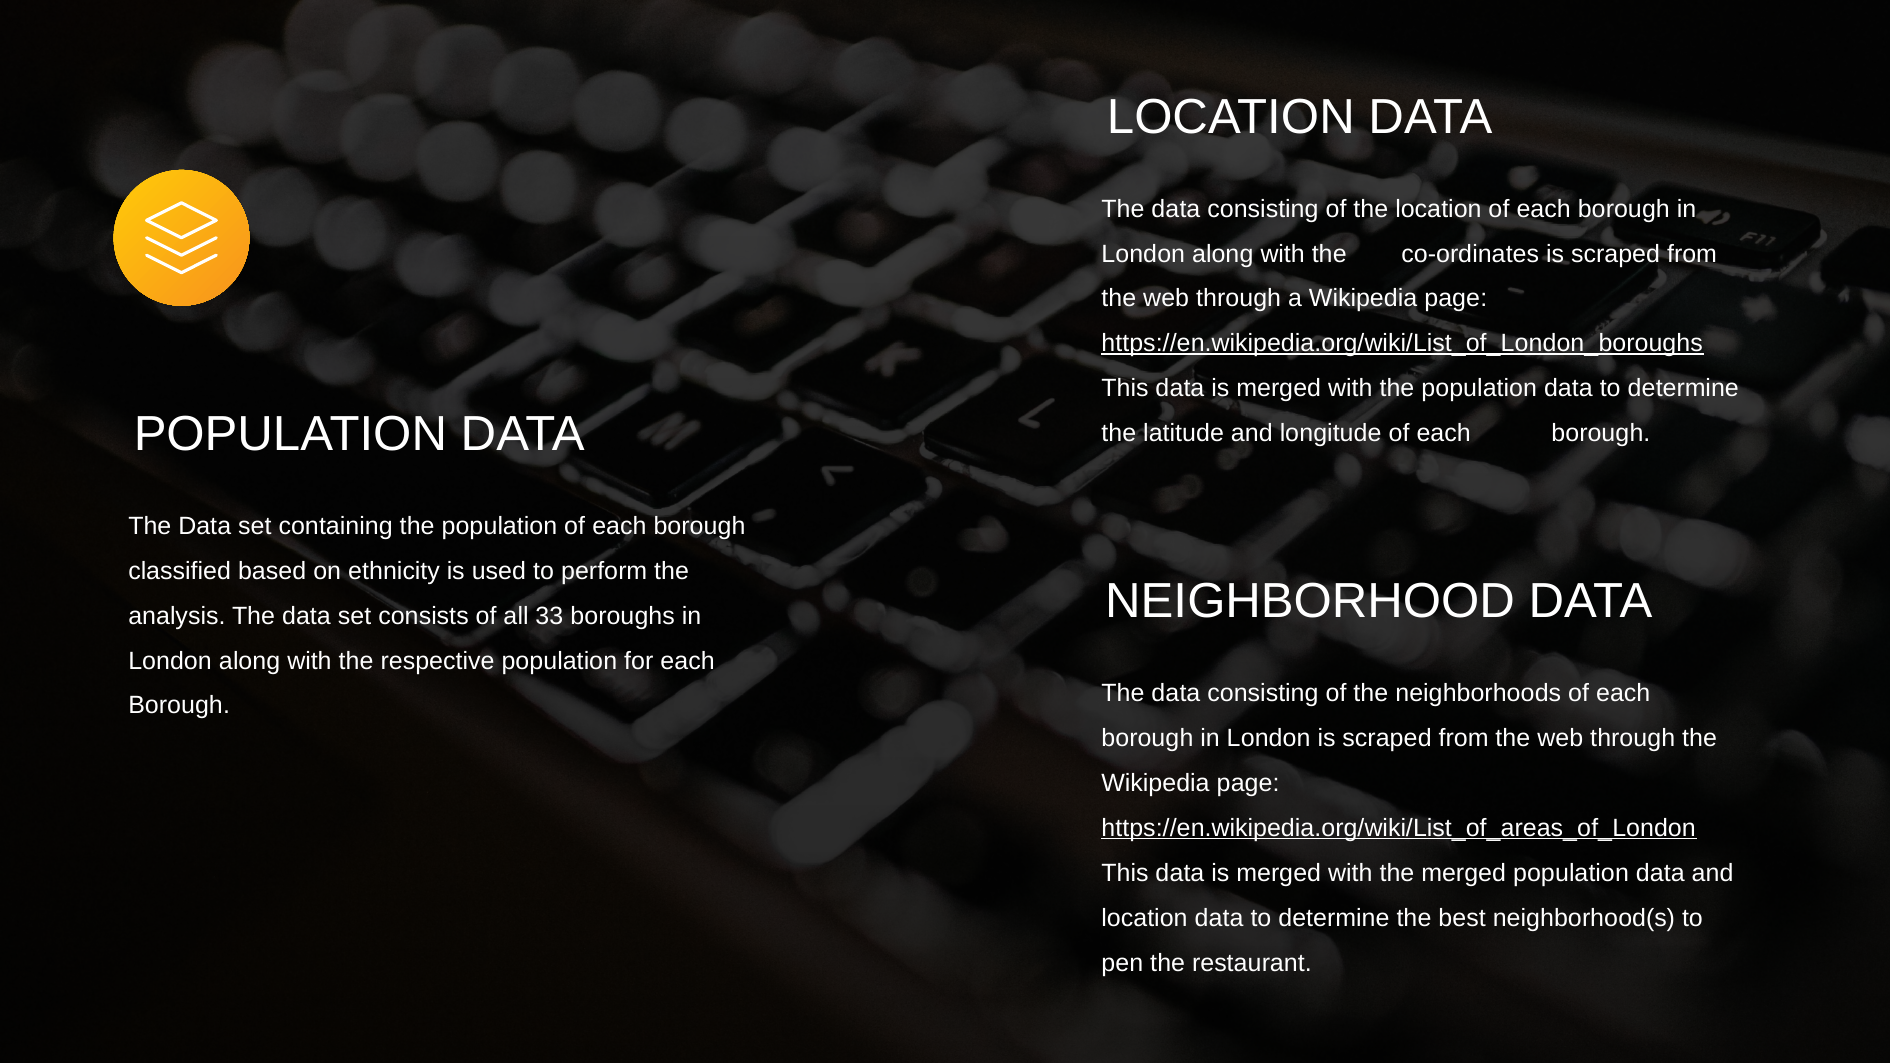

LOCATION DATA
The data consisting of the location of each borough in London along with the 	co-ordinates is scraped from the web through a Wikipedia page: https://en.wikipedia.org/wiki/List_of_London_boroughs
This data is merged with the population data to determine the latitude and longitude of each 	borough.

POPULATION DATA
The Data set containing the population of each borough classified based on ethnicity is used to perform the analysis. The data set consists of all 33 boroughs in London along with the respective population for each Borough.
NEIGHBORHOOD DATA
The data consisting of the neighborhoods of each borough in London is scraped from the web through the Wikipedia page: https://en.wikipedia.org/wiki/List_of_areas_of_London
This data is merged with the merged population data and location data to determine the best neighborhood(s) to pen the restaurant.